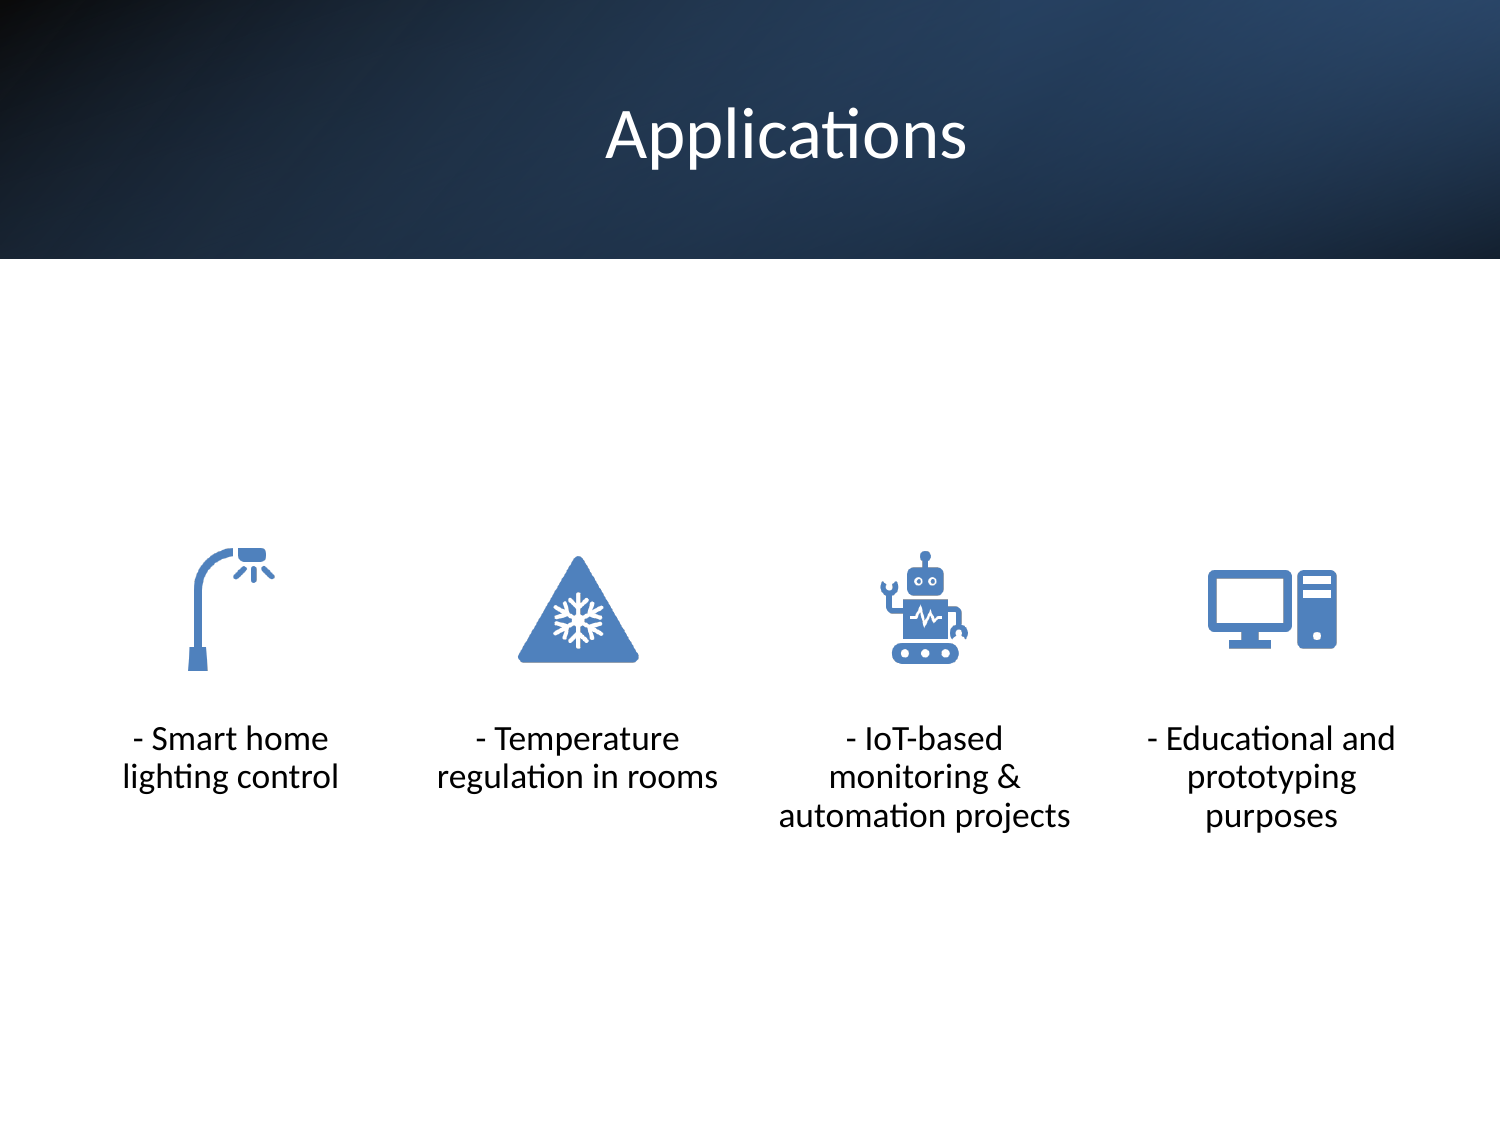

# Applications
- Smart home lighting control
- Temperature regulation in rooms
- IoT-based monitoring & automation projects
- Educational and prototyping purposes